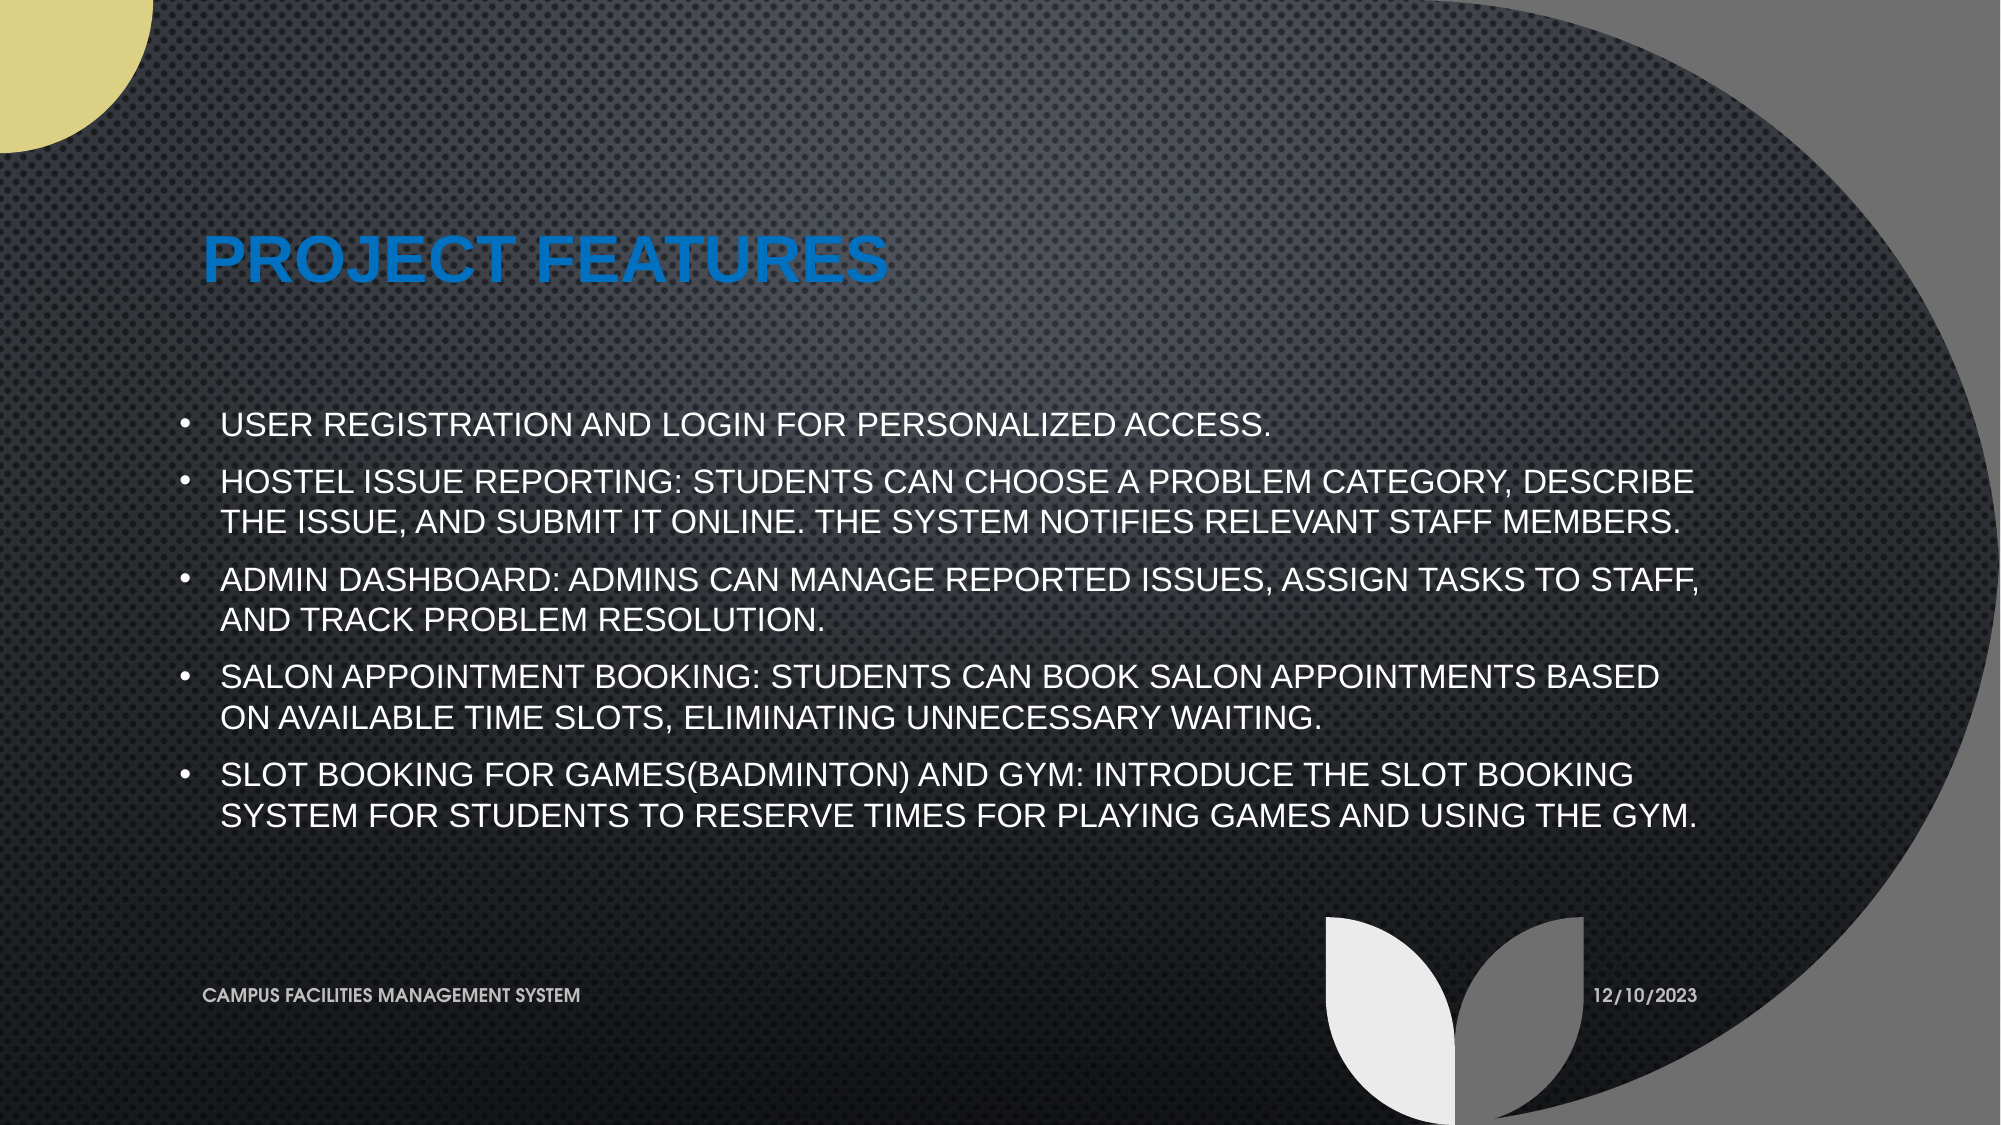

# Project Features
User Registration and Login for personalized access.
Hostel Issue Reporting: Students can choose a problem category, describe the issue, and submit it online. The system notifies relevant staff members.
Admin Dashboard: Admins can manage reported issues, assign tasks to staff, and track problem resolution.
Salon Appointment Booking: Students can book salon appointments based on available time slots, eliminating unnecessary waiting.
Slot Booking for Games(Badminton) and Gym: Introduce the slot booking system for students to reserve times for playing games and using the gym.

CAMPUS FACILITIES MANAGEMENT SYSTEM
12/10/2023
7